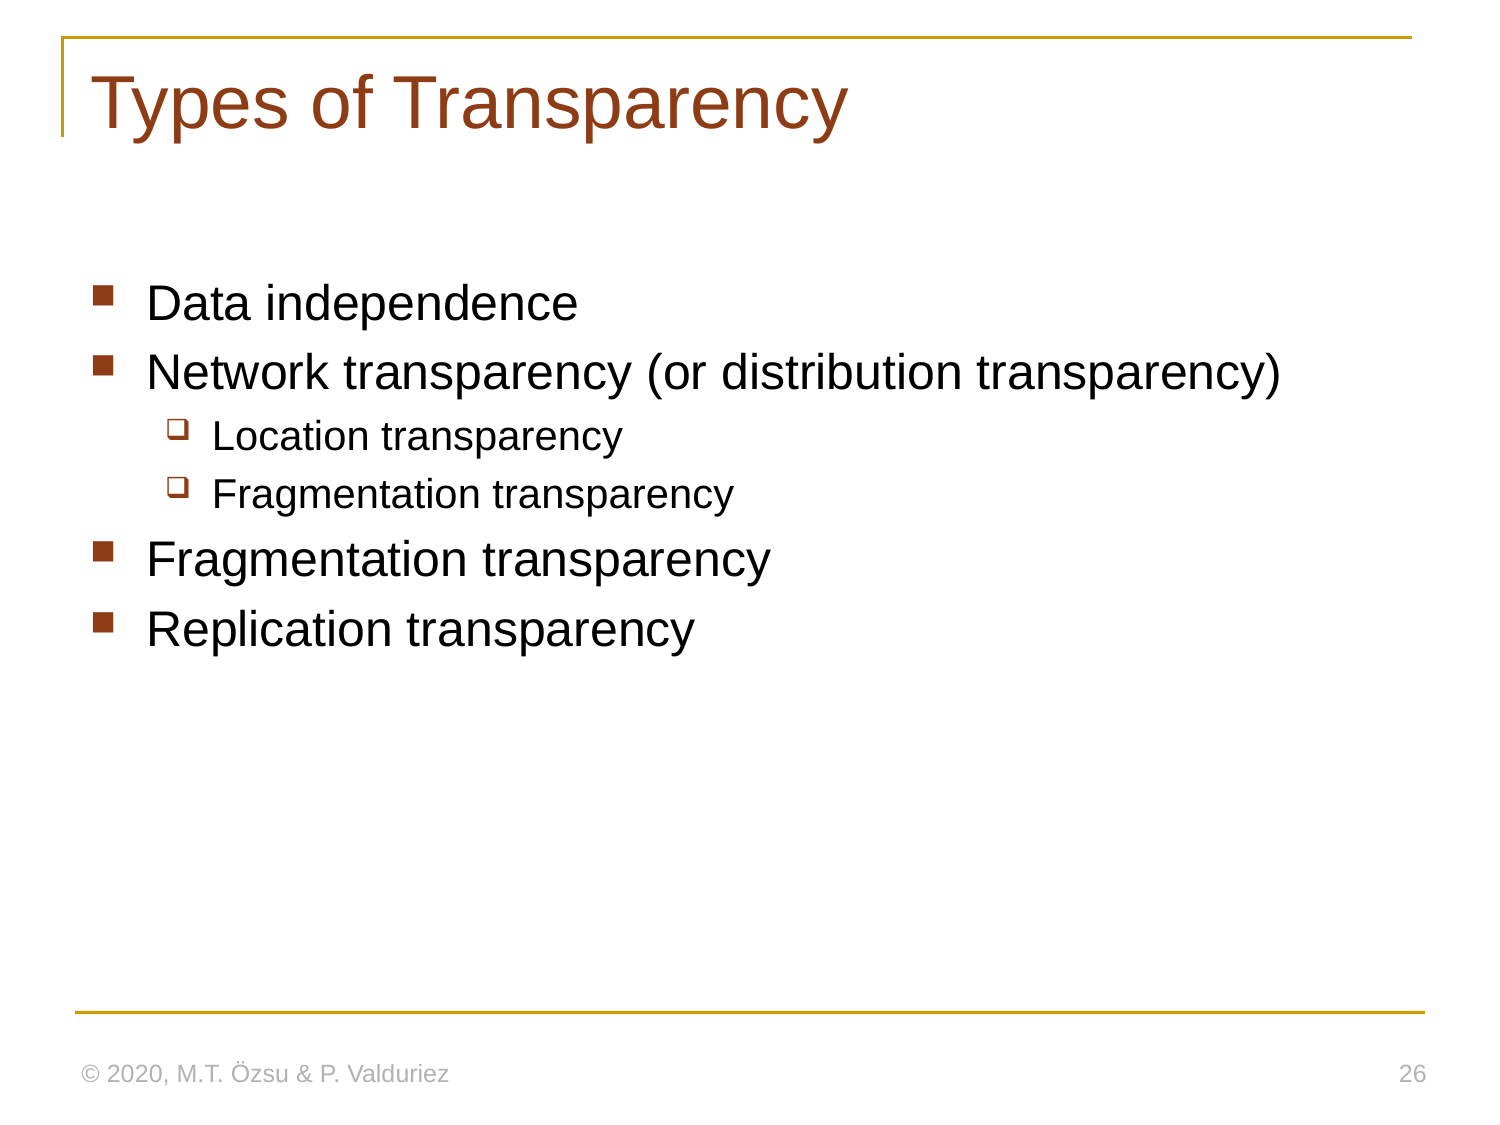

# Types of Transparency
Data independence
Network transparency (or distribution transparency)
Location transparency
Fragmentation transparency
Fragmentation transparency
Replication transparency
© 2020, M.T. Özsu & P. Valduriez
26